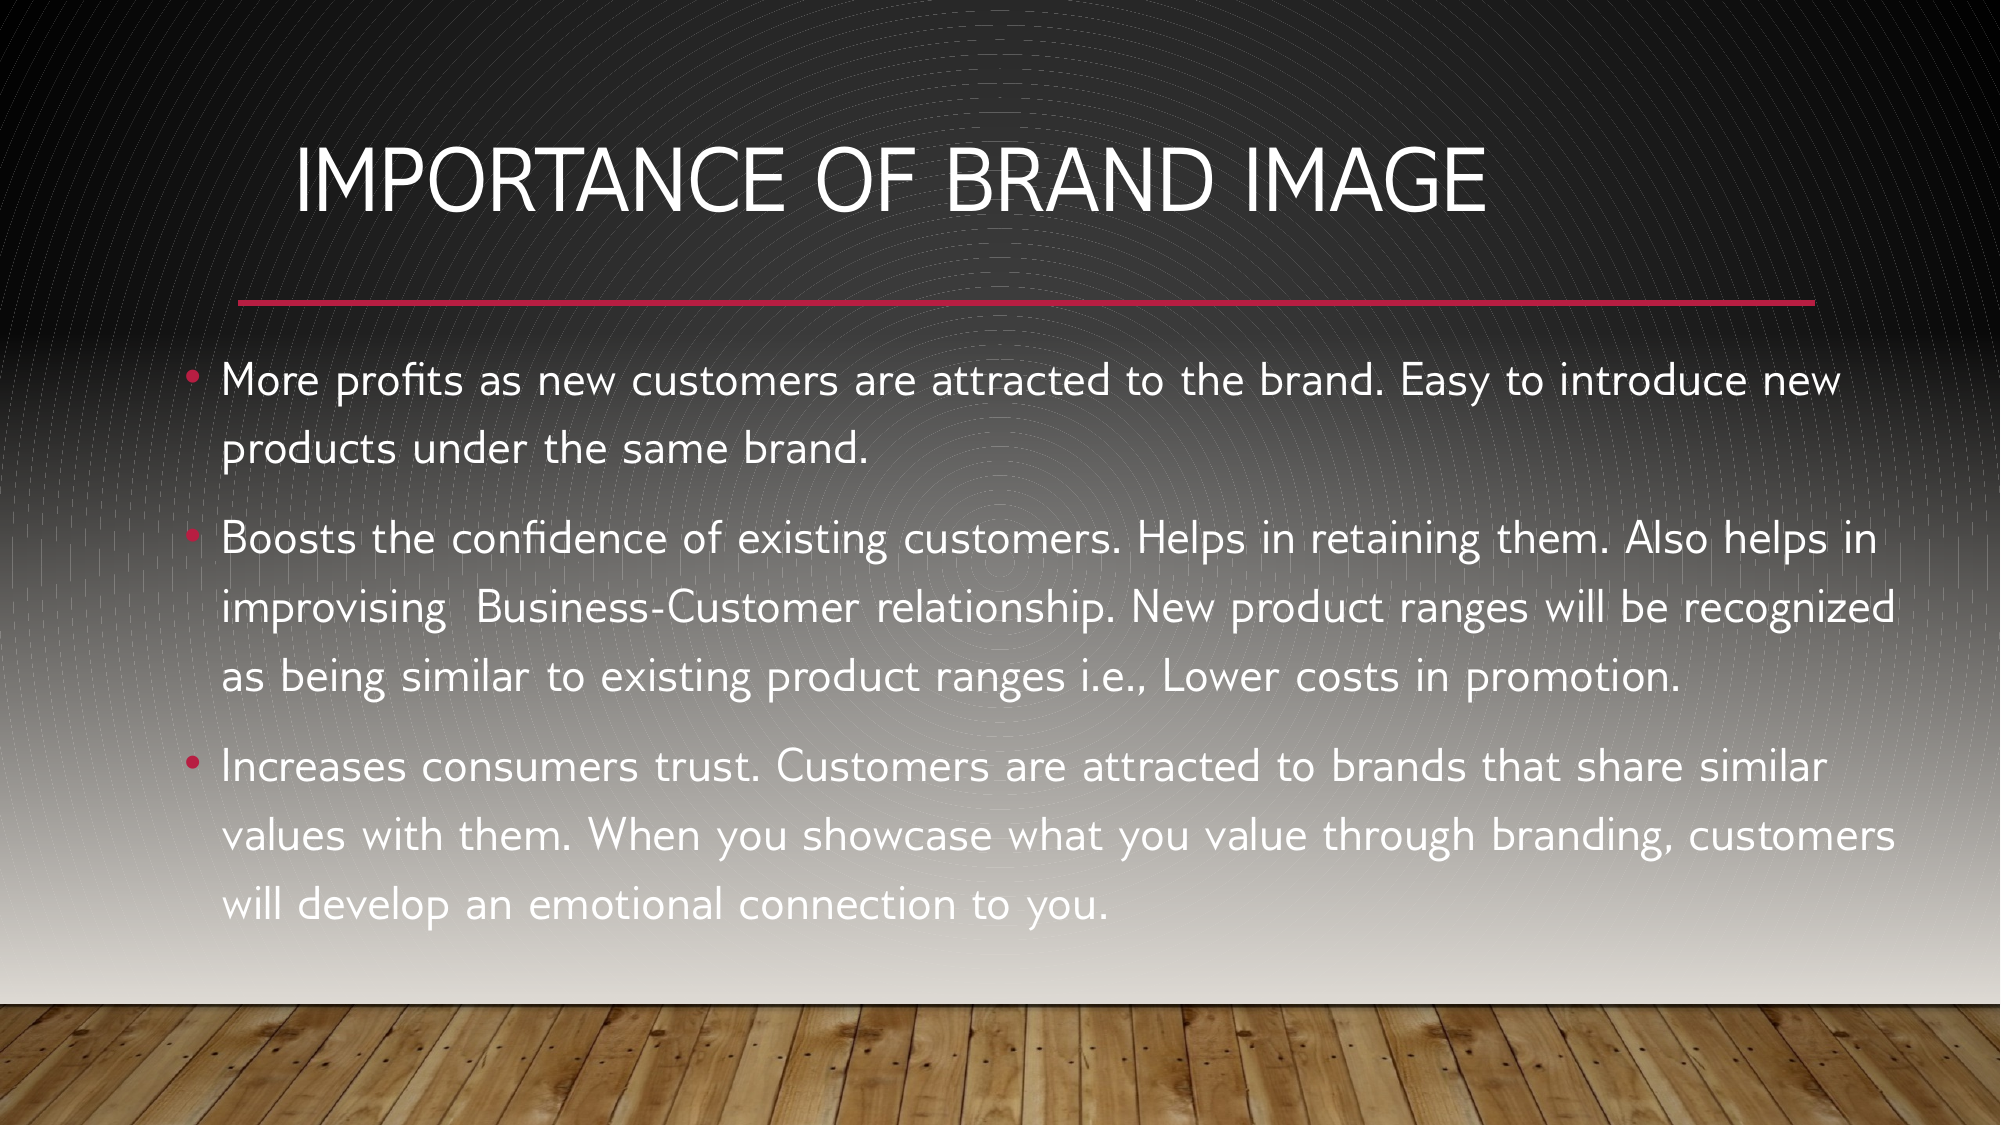

# Importance of brand image

More profits as new customers are attracted to the brand. Easy to introduce new products under the same brand.
Boosts the confidence of existing customers. Helps in retaining them. Also helps in improvising  Business-Customer relationship. New product ranges will be recognized as being similar to existing product ranges i.e., Lower costs in promotion.
Increases consumers trust. Customers are attracted to brands that share similar values with them. When you showcase what you value through branding, customers will develop an emotional connection to you.